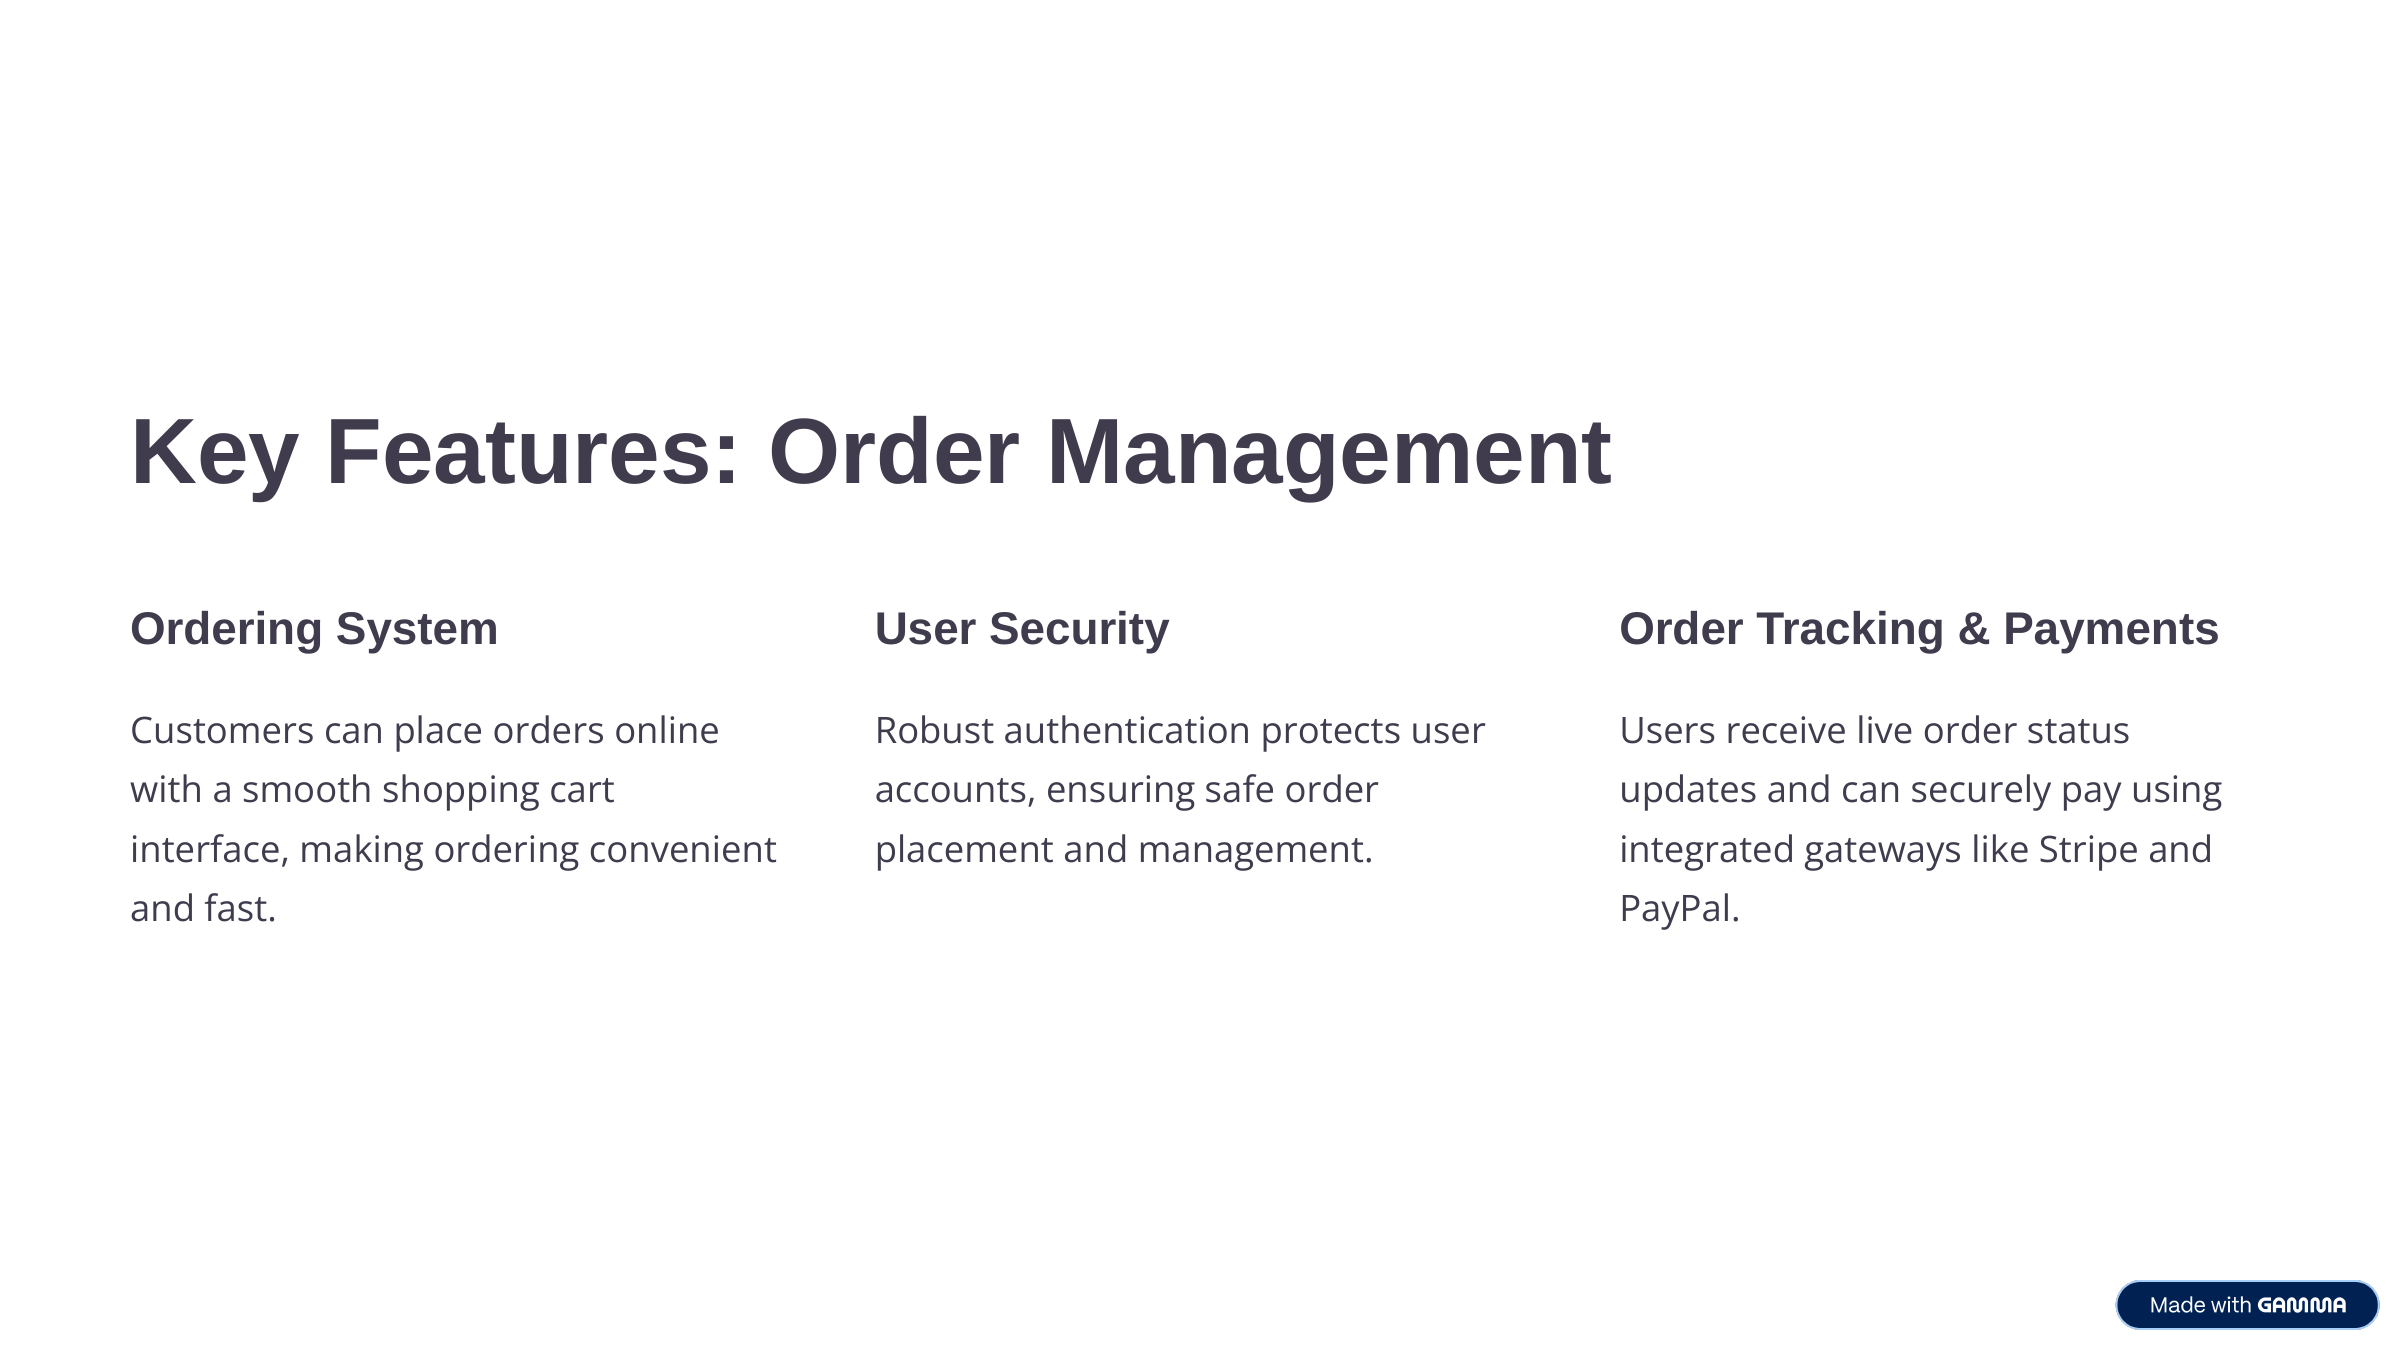

Key Features: Order Management
Ordering System
User Security
Order Tracking & Payments
Customers can place orders online with a smooth shopping cart interface, making ordering convenient and fast.
Robust authentication protects user accounts, ensuring safe order placement and management.
Users receive live order status updates and can securely pay using integrated gateways like Stripe and PayPal.